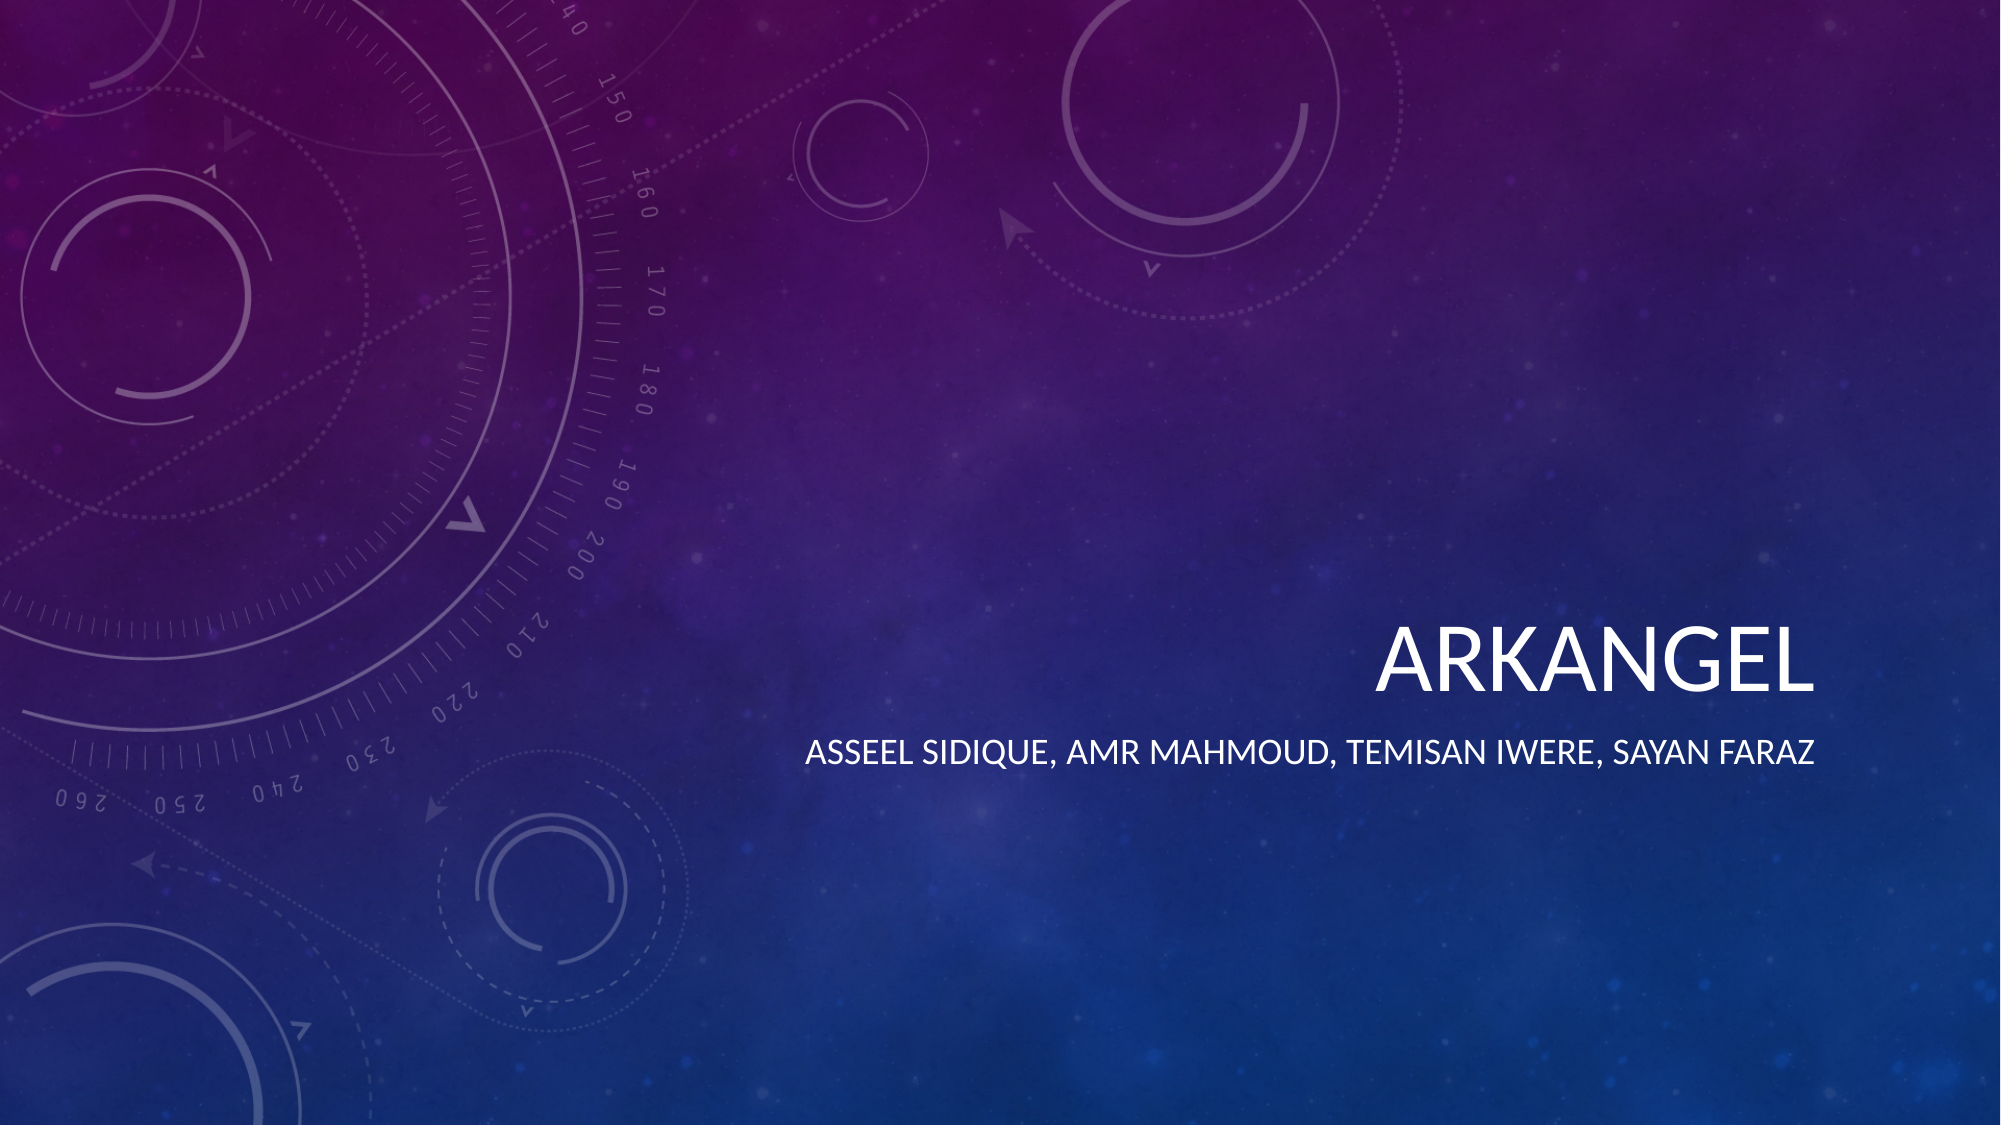

# ArkAngel
Asseel Sidique, Amr Mahmoud, Temisan Iwere, sayan faraz